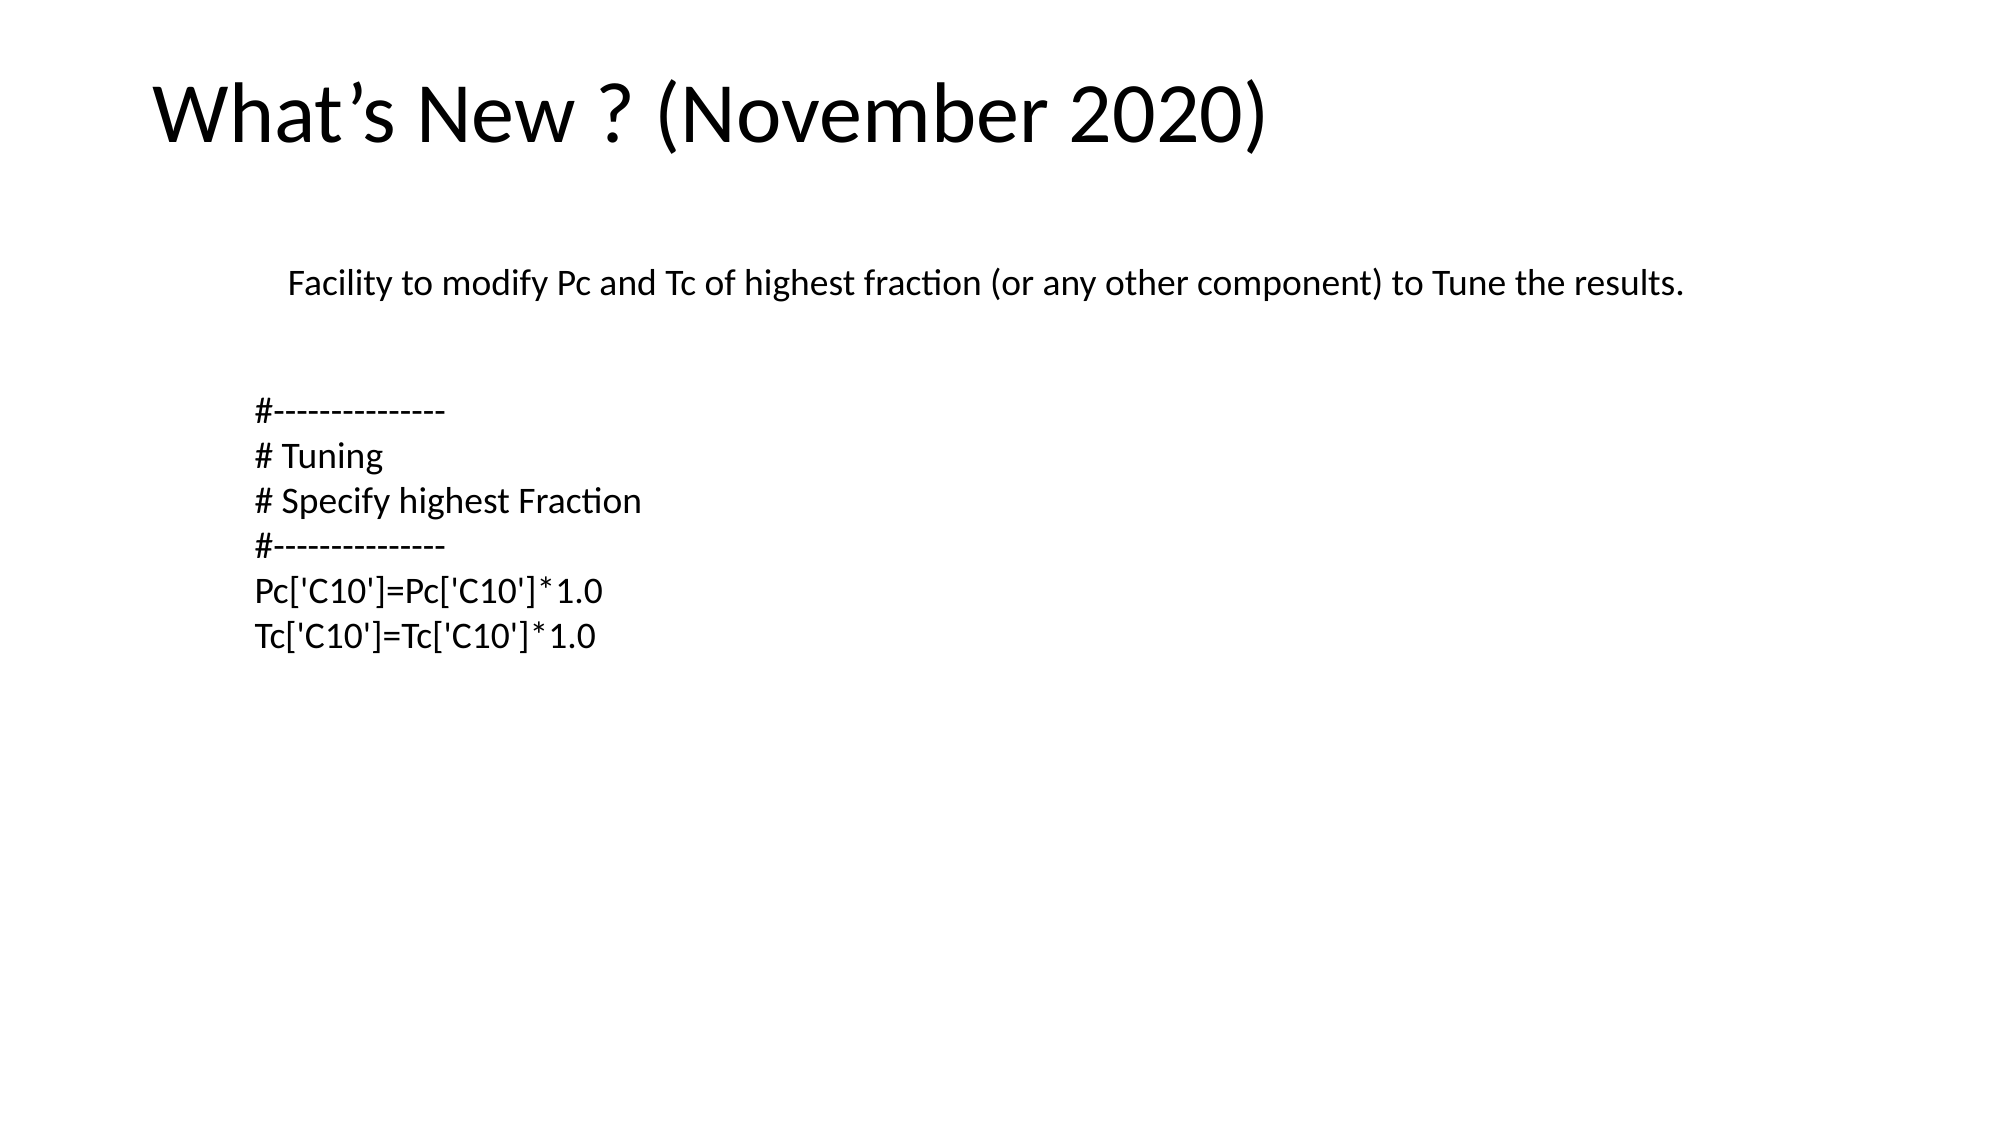

# What’s New ? (November 2020)
Facility to modify Pc and Tc of highest fraction (or any other component) to Tune the results.
#---------------
# Tuning
# Specify highest Fraction
#---------------
Pc['C10']=Pc['C10']*1.0
Tc['C10']=Tc['C10']*1.0